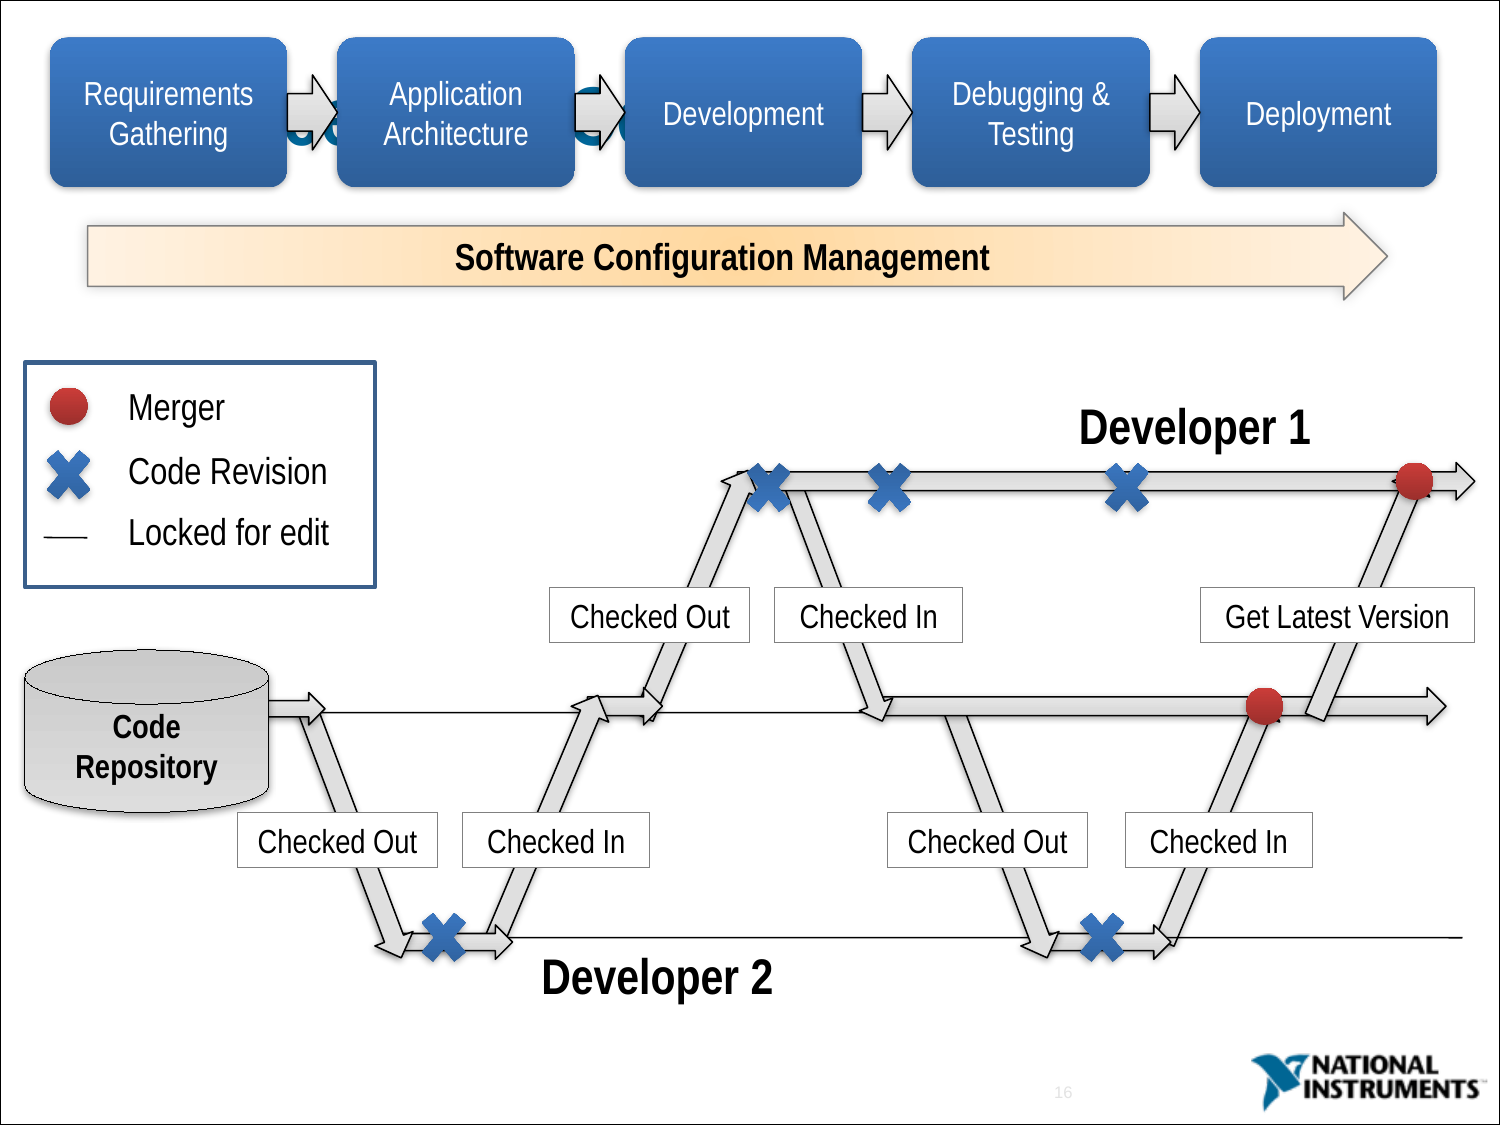

Requirements Gathering
Application Architecture
Development
Debugging & Testing
Deployment
# Source Code Control

Software Configuration Management

Merger

Developer 1

Code Revision

Locked for edit

Checked Out
Checked In
Get Latest Version
Code Repository

Checked Out
Checked In
Checked Out
Checked In

Developer 2